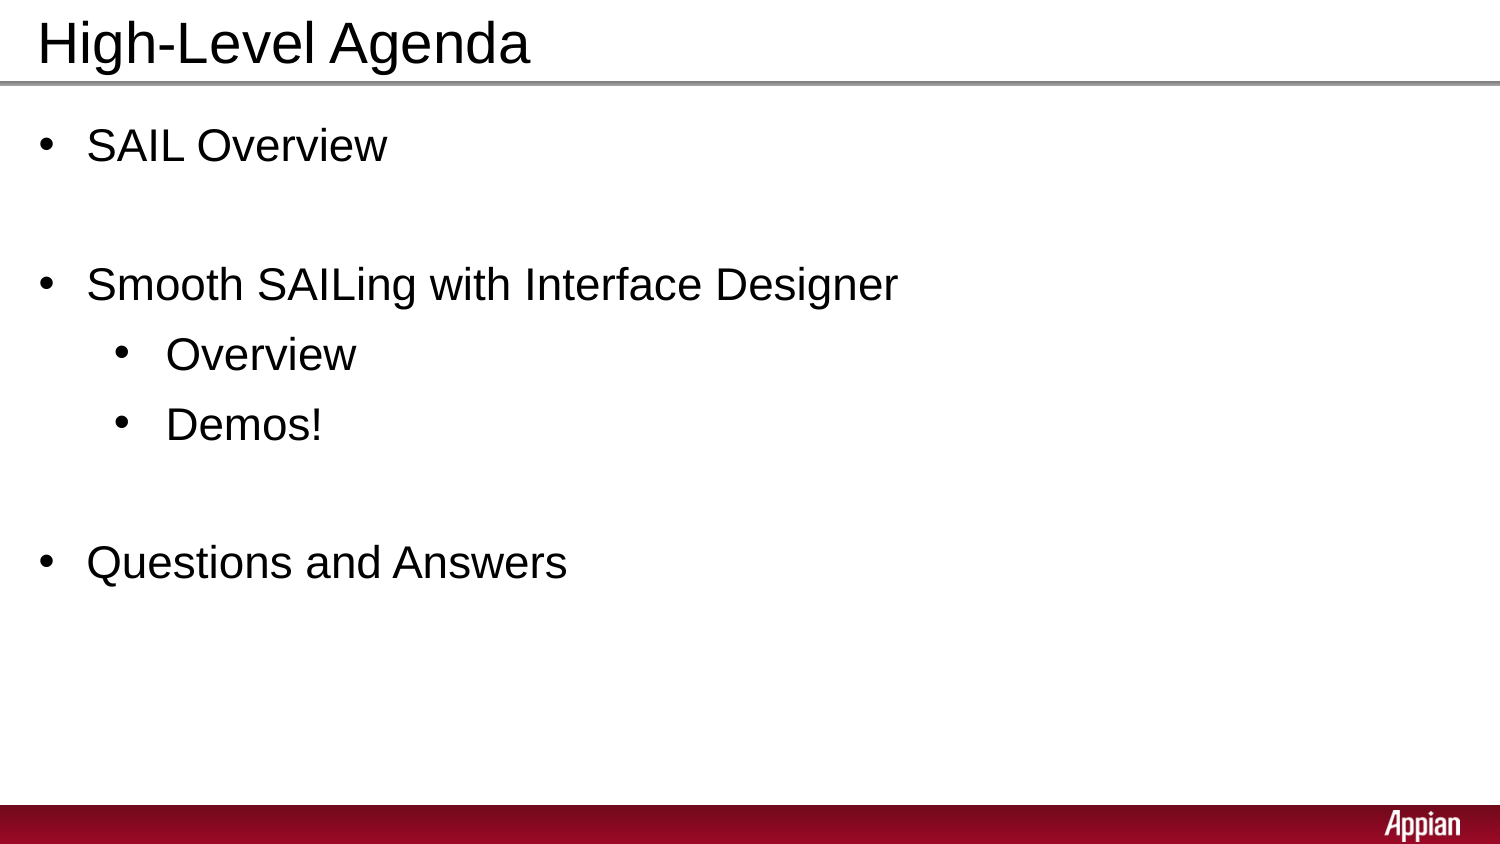

# High-Level Agenda
SAIL Overview

Smooth SAILing with Interface Designer
Overview
Demos!

Questions and Answers